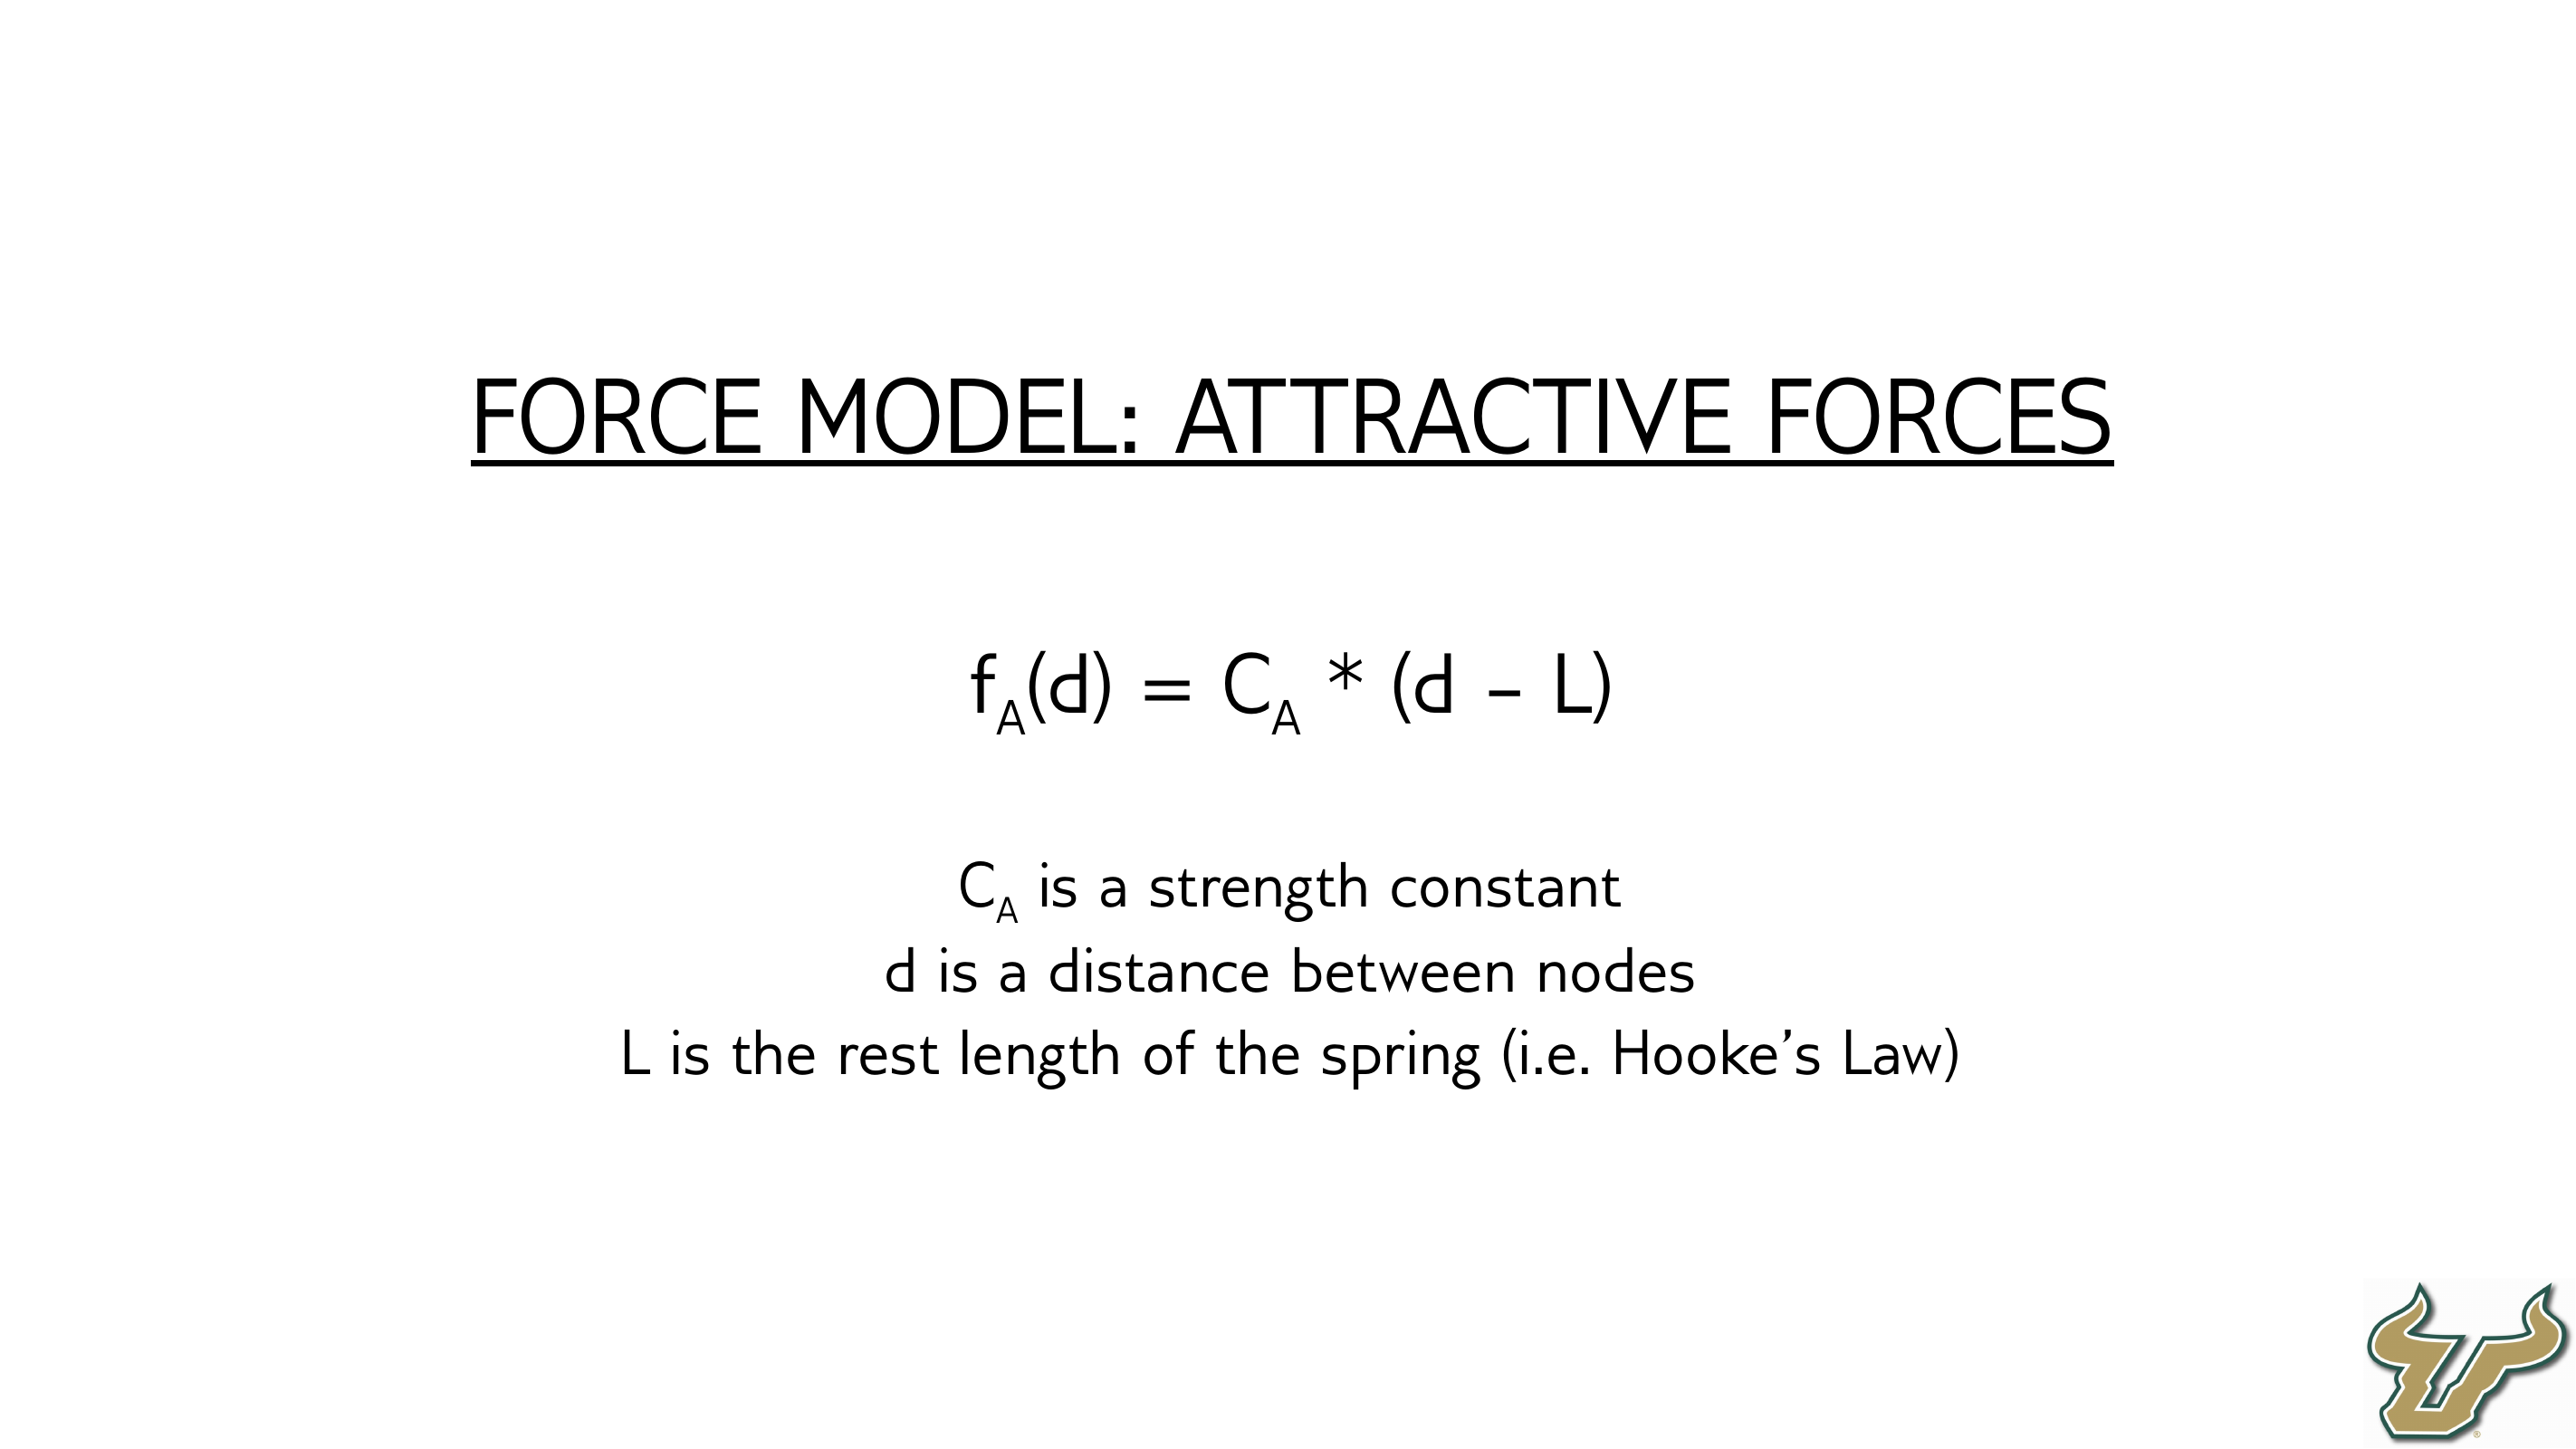

FORCE MODEL: Attractive Forces

fA(d) = CA * (d – L)

CA is a strength constant
d is a distance between nodes
L is the rest length of the spring (i.e. Hooke’s Law)